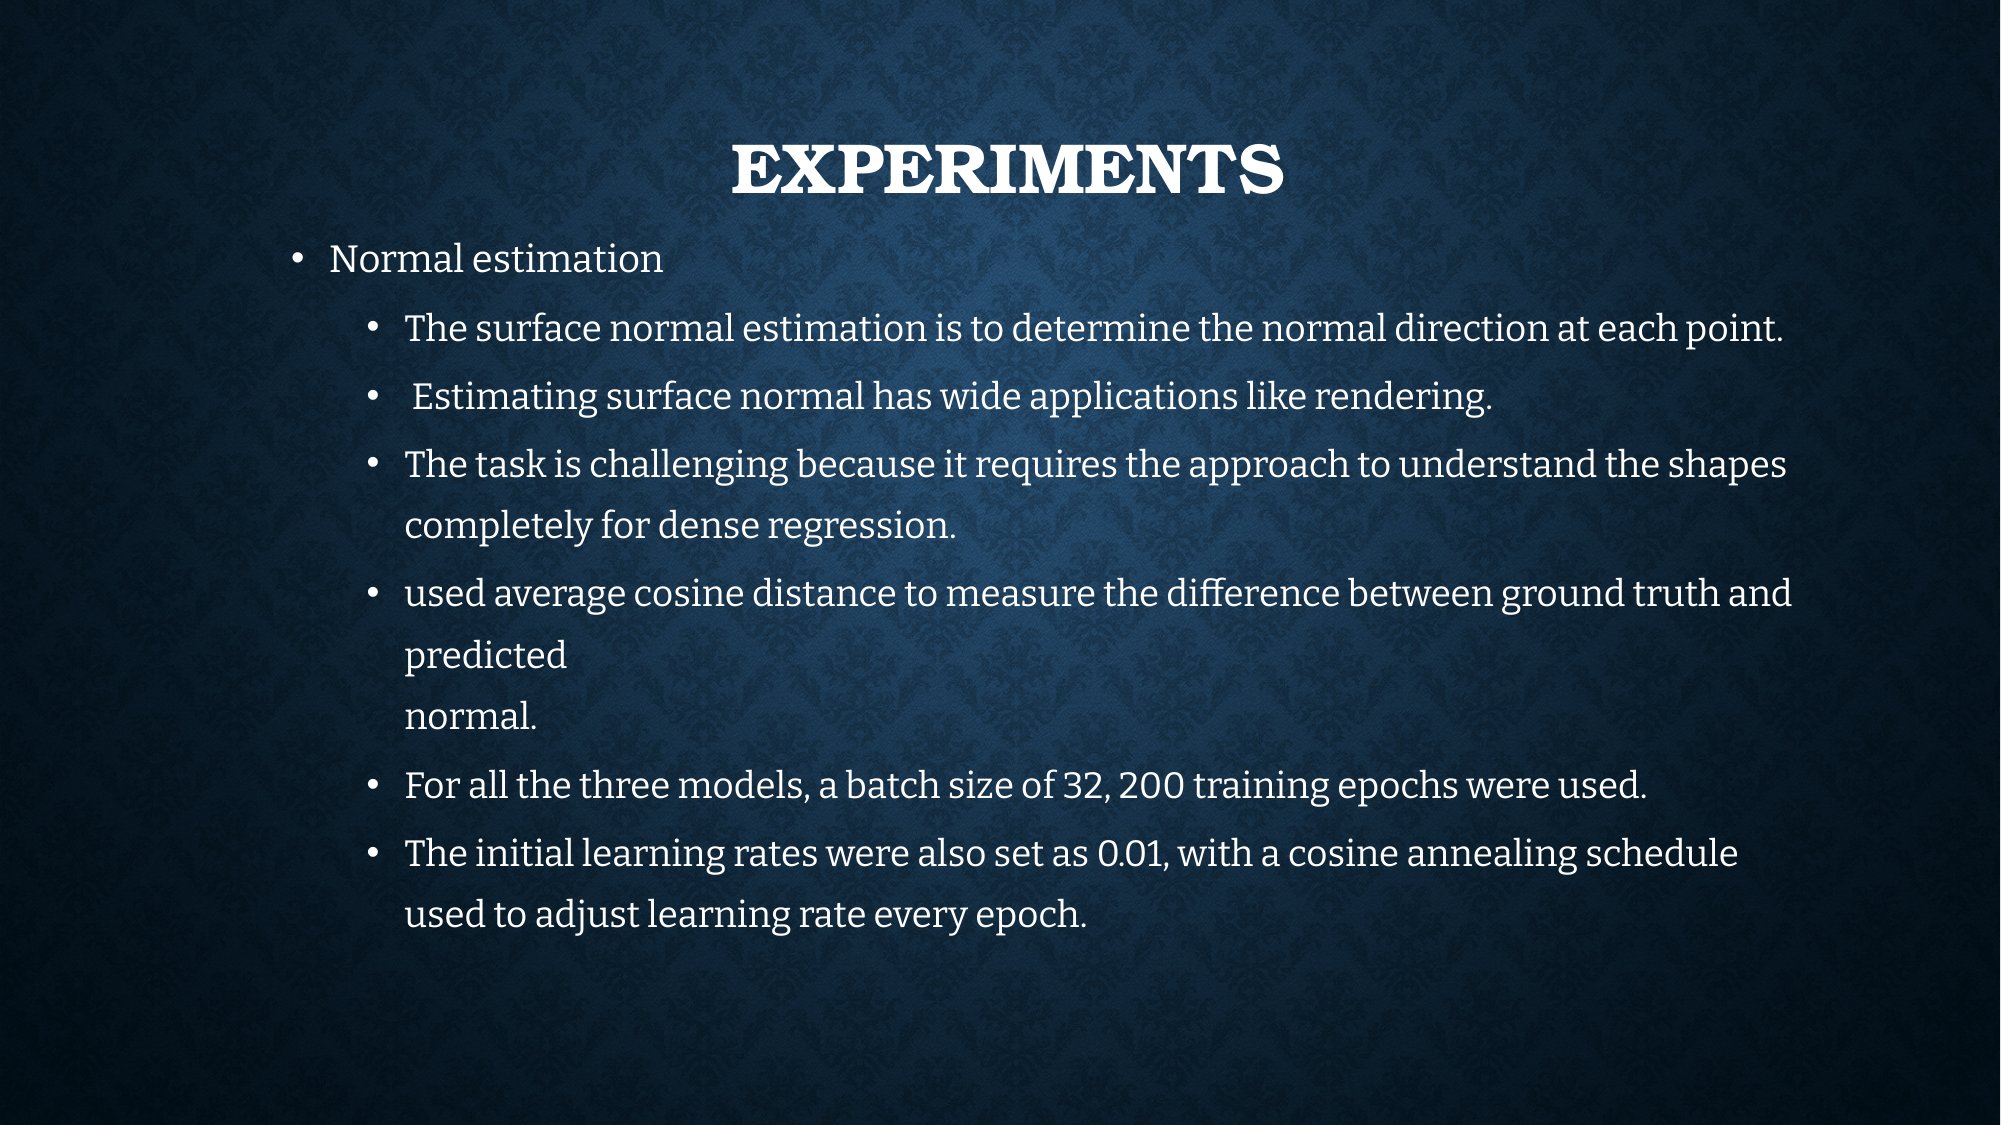

# Experiments
Normal estimation
The surface normal estimation is to determine the normal direction at each point.
 Estimating surface normal has wide applications like rendering.
The task is challenging because it requires the approach to understand the shapes
completely for dense regression.
used average cosine distance to measure the difference between ground truth and predicted
normal.
For all the three models, a batch size of 32, 200 training epochs were used.
The initial learning rates were also set as 0.01, with a cosine annealing schedule used to adjust learning rate every epoch.